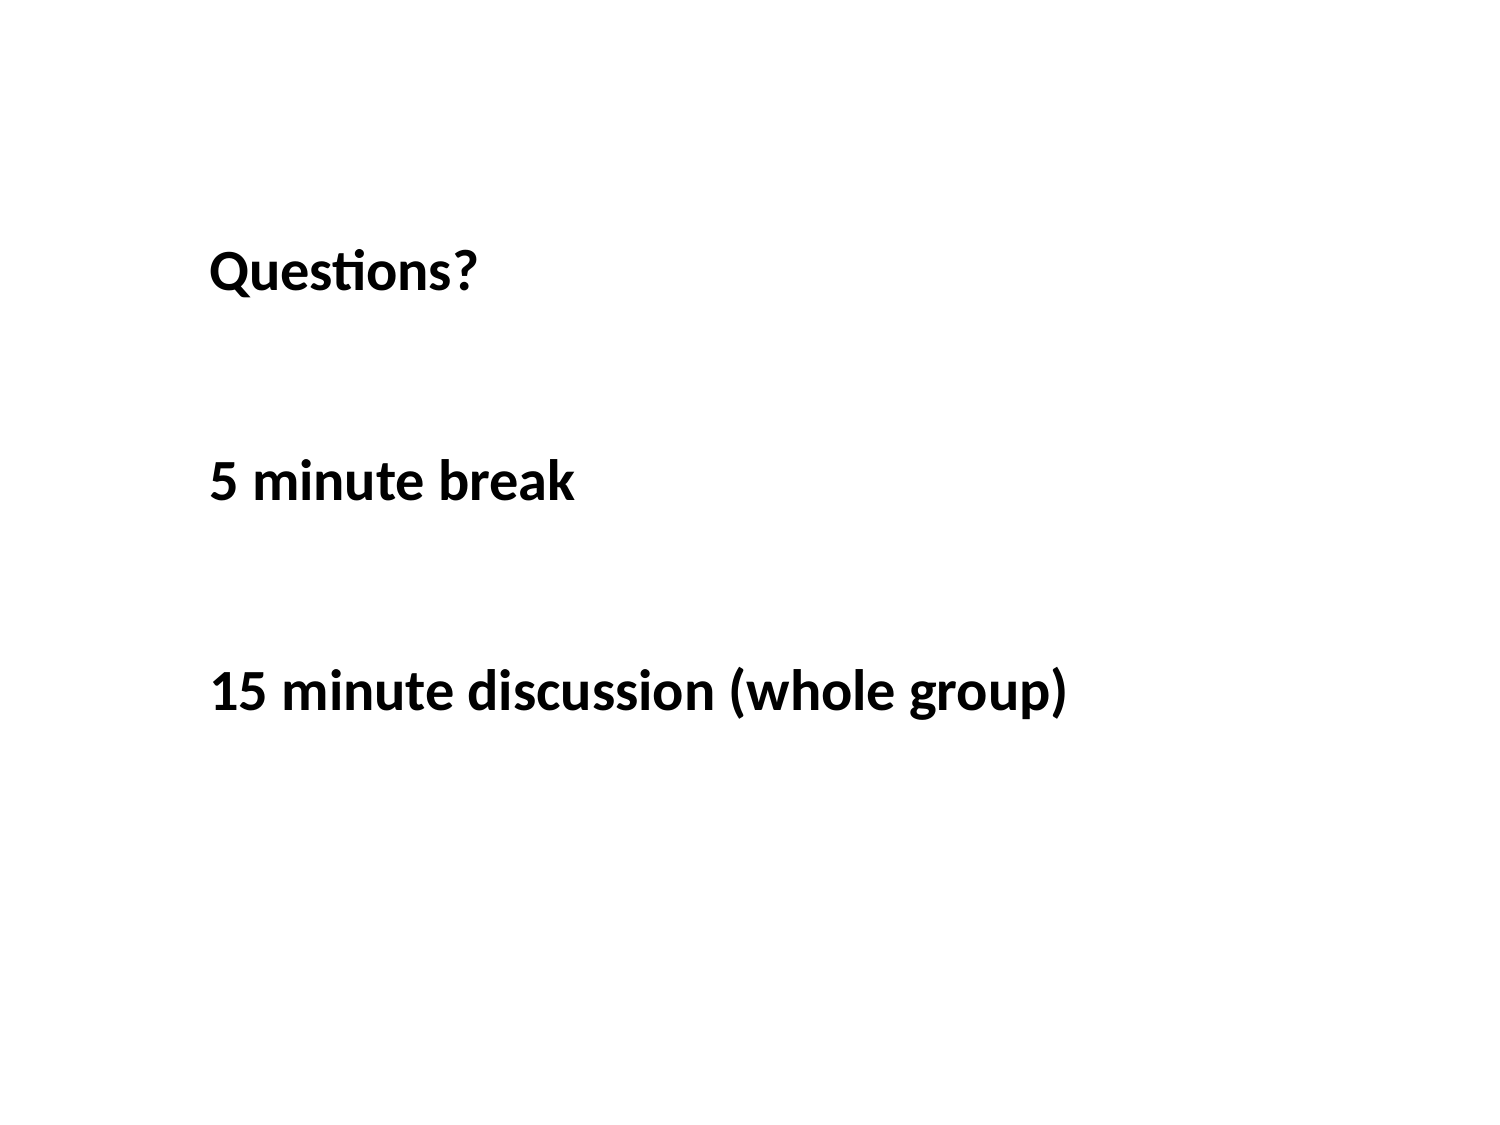

Questions?

5 minute break

15 minute discussion (whole group)